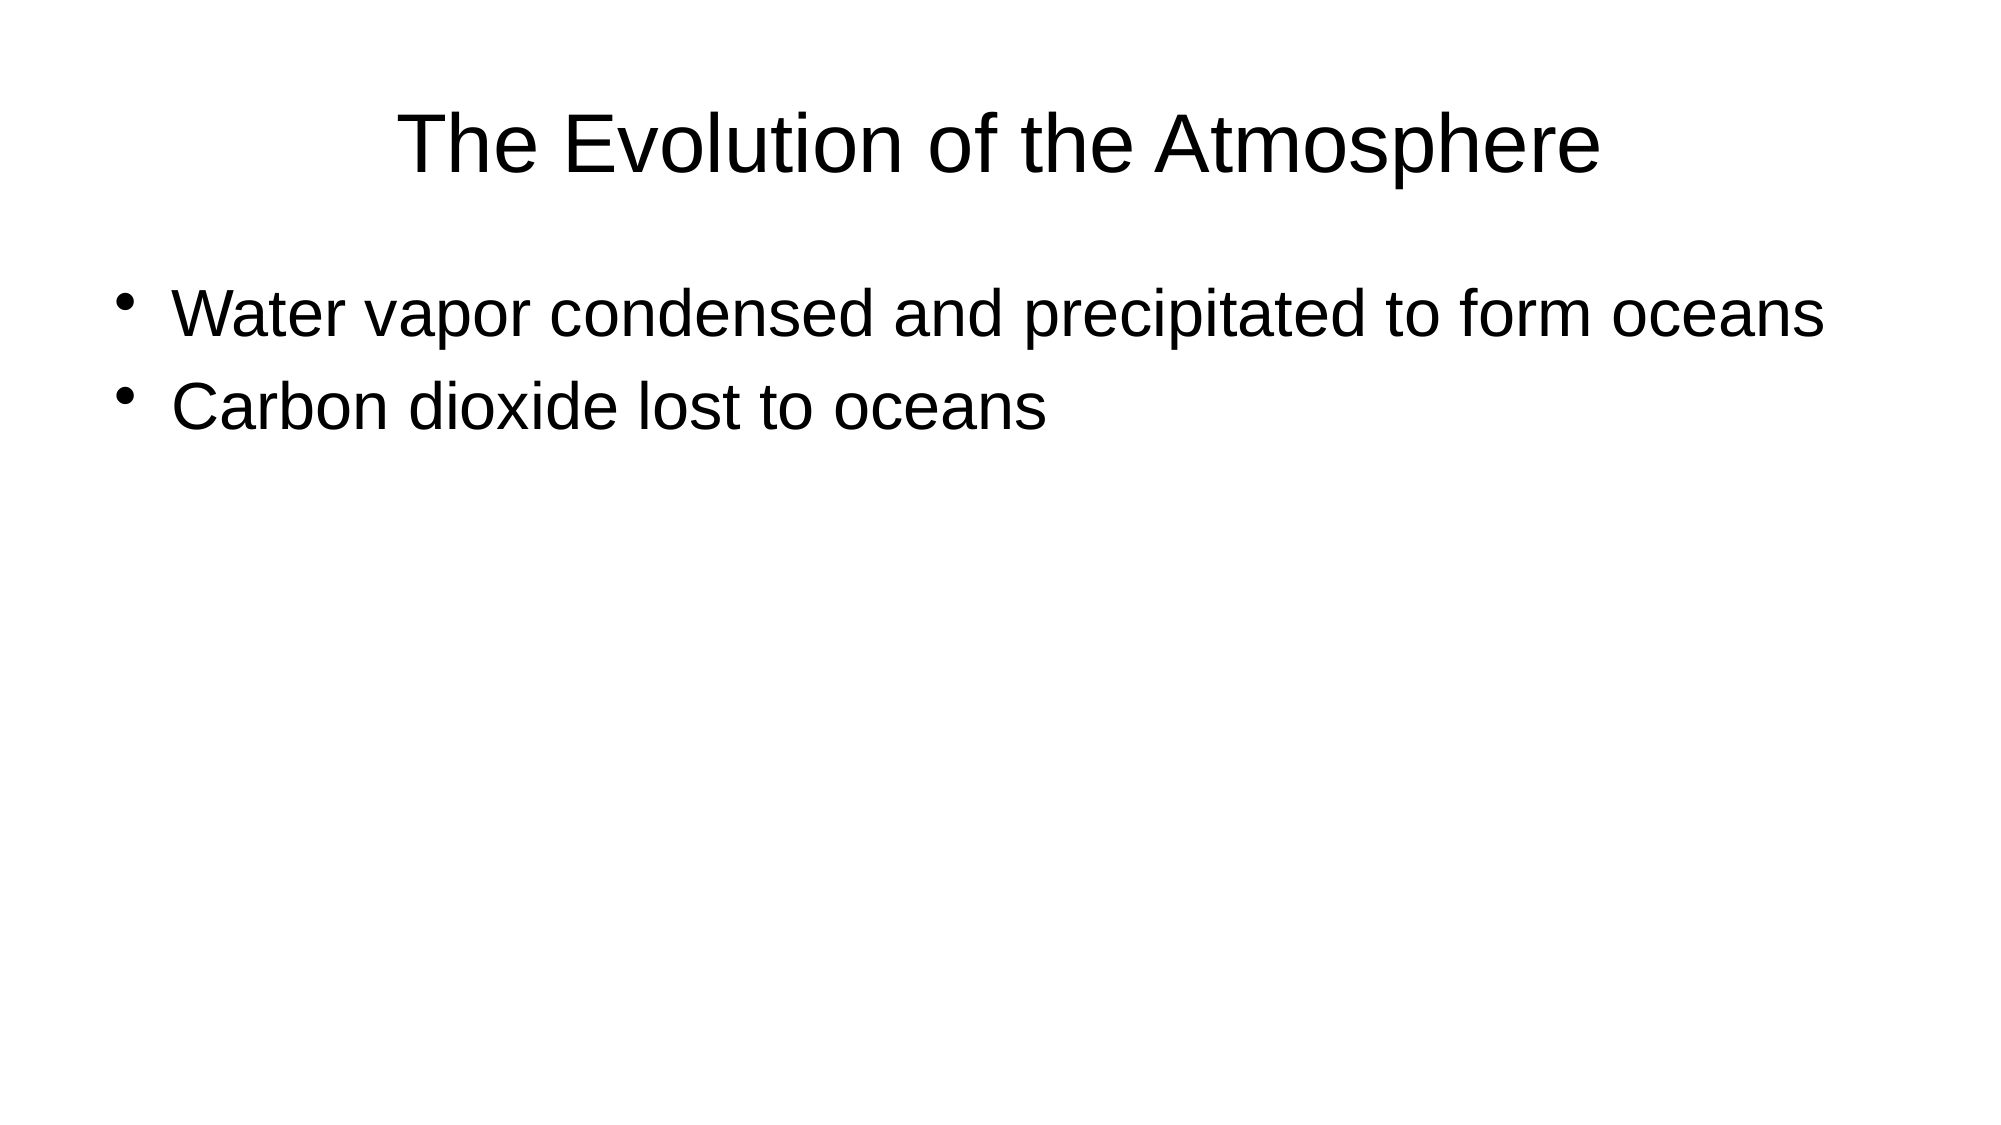

# The Evolution of the Atmosphere
Water vapor condensed and precipitated to form oceans
Carbon dioxide lost to oceans